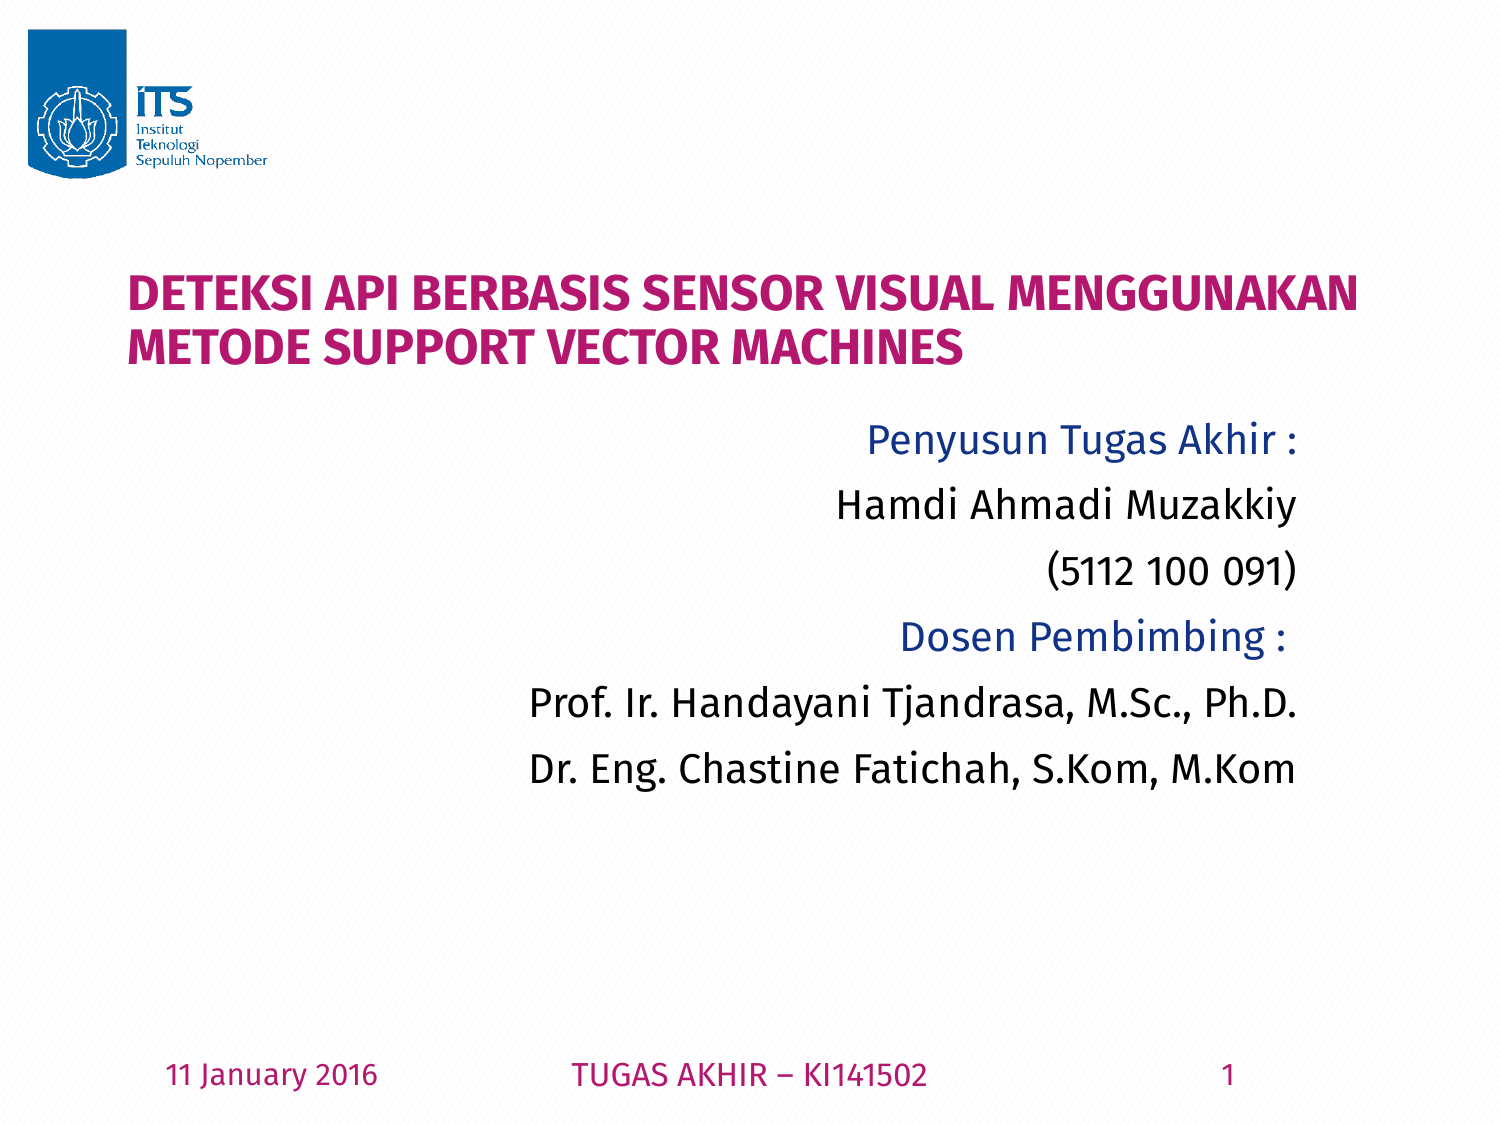

# DETEKSI API BERBASIS SENSOR VISUAL MENGGUNAKAN METODE SUPPORT VECTOR MACHINES
Penyusun Tugas Akhir :
Hamdi Ahmadi Muzakkiy
(5112 100 091)
Dosen Pembimbing :
Prof. Ir. Handayani Tjandrasa, M.Sc., Ph.D.
Dr. Eng. Chastine Fatichah, S.Kom, M.Kom
11 January 2016
TUGAS AKHIR – KI141502
1